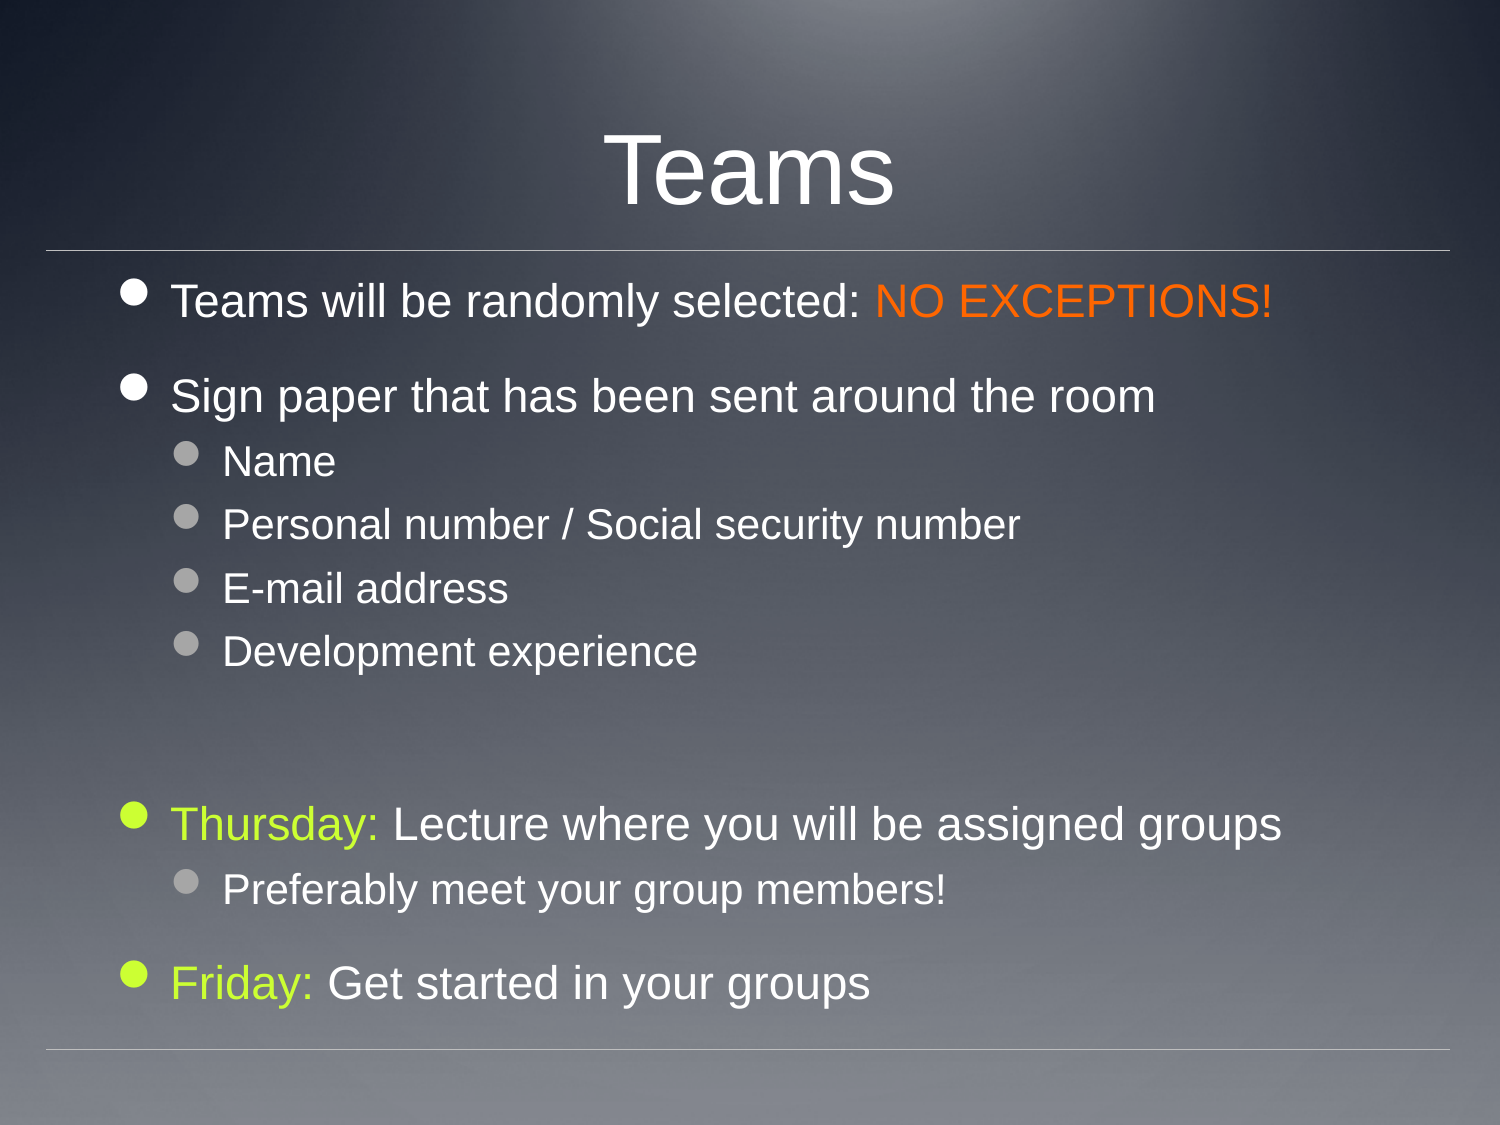

# Teams
Teams will be randomly selected: NO EXCEPTIONS!
Sign paper that has been sent around the room
Name
Personal number / Social security number
E-mail address
Development experience

Thursday: Lecture where you will be assigned groups
Preferably meet your group members!
Friday: Get started in your groups